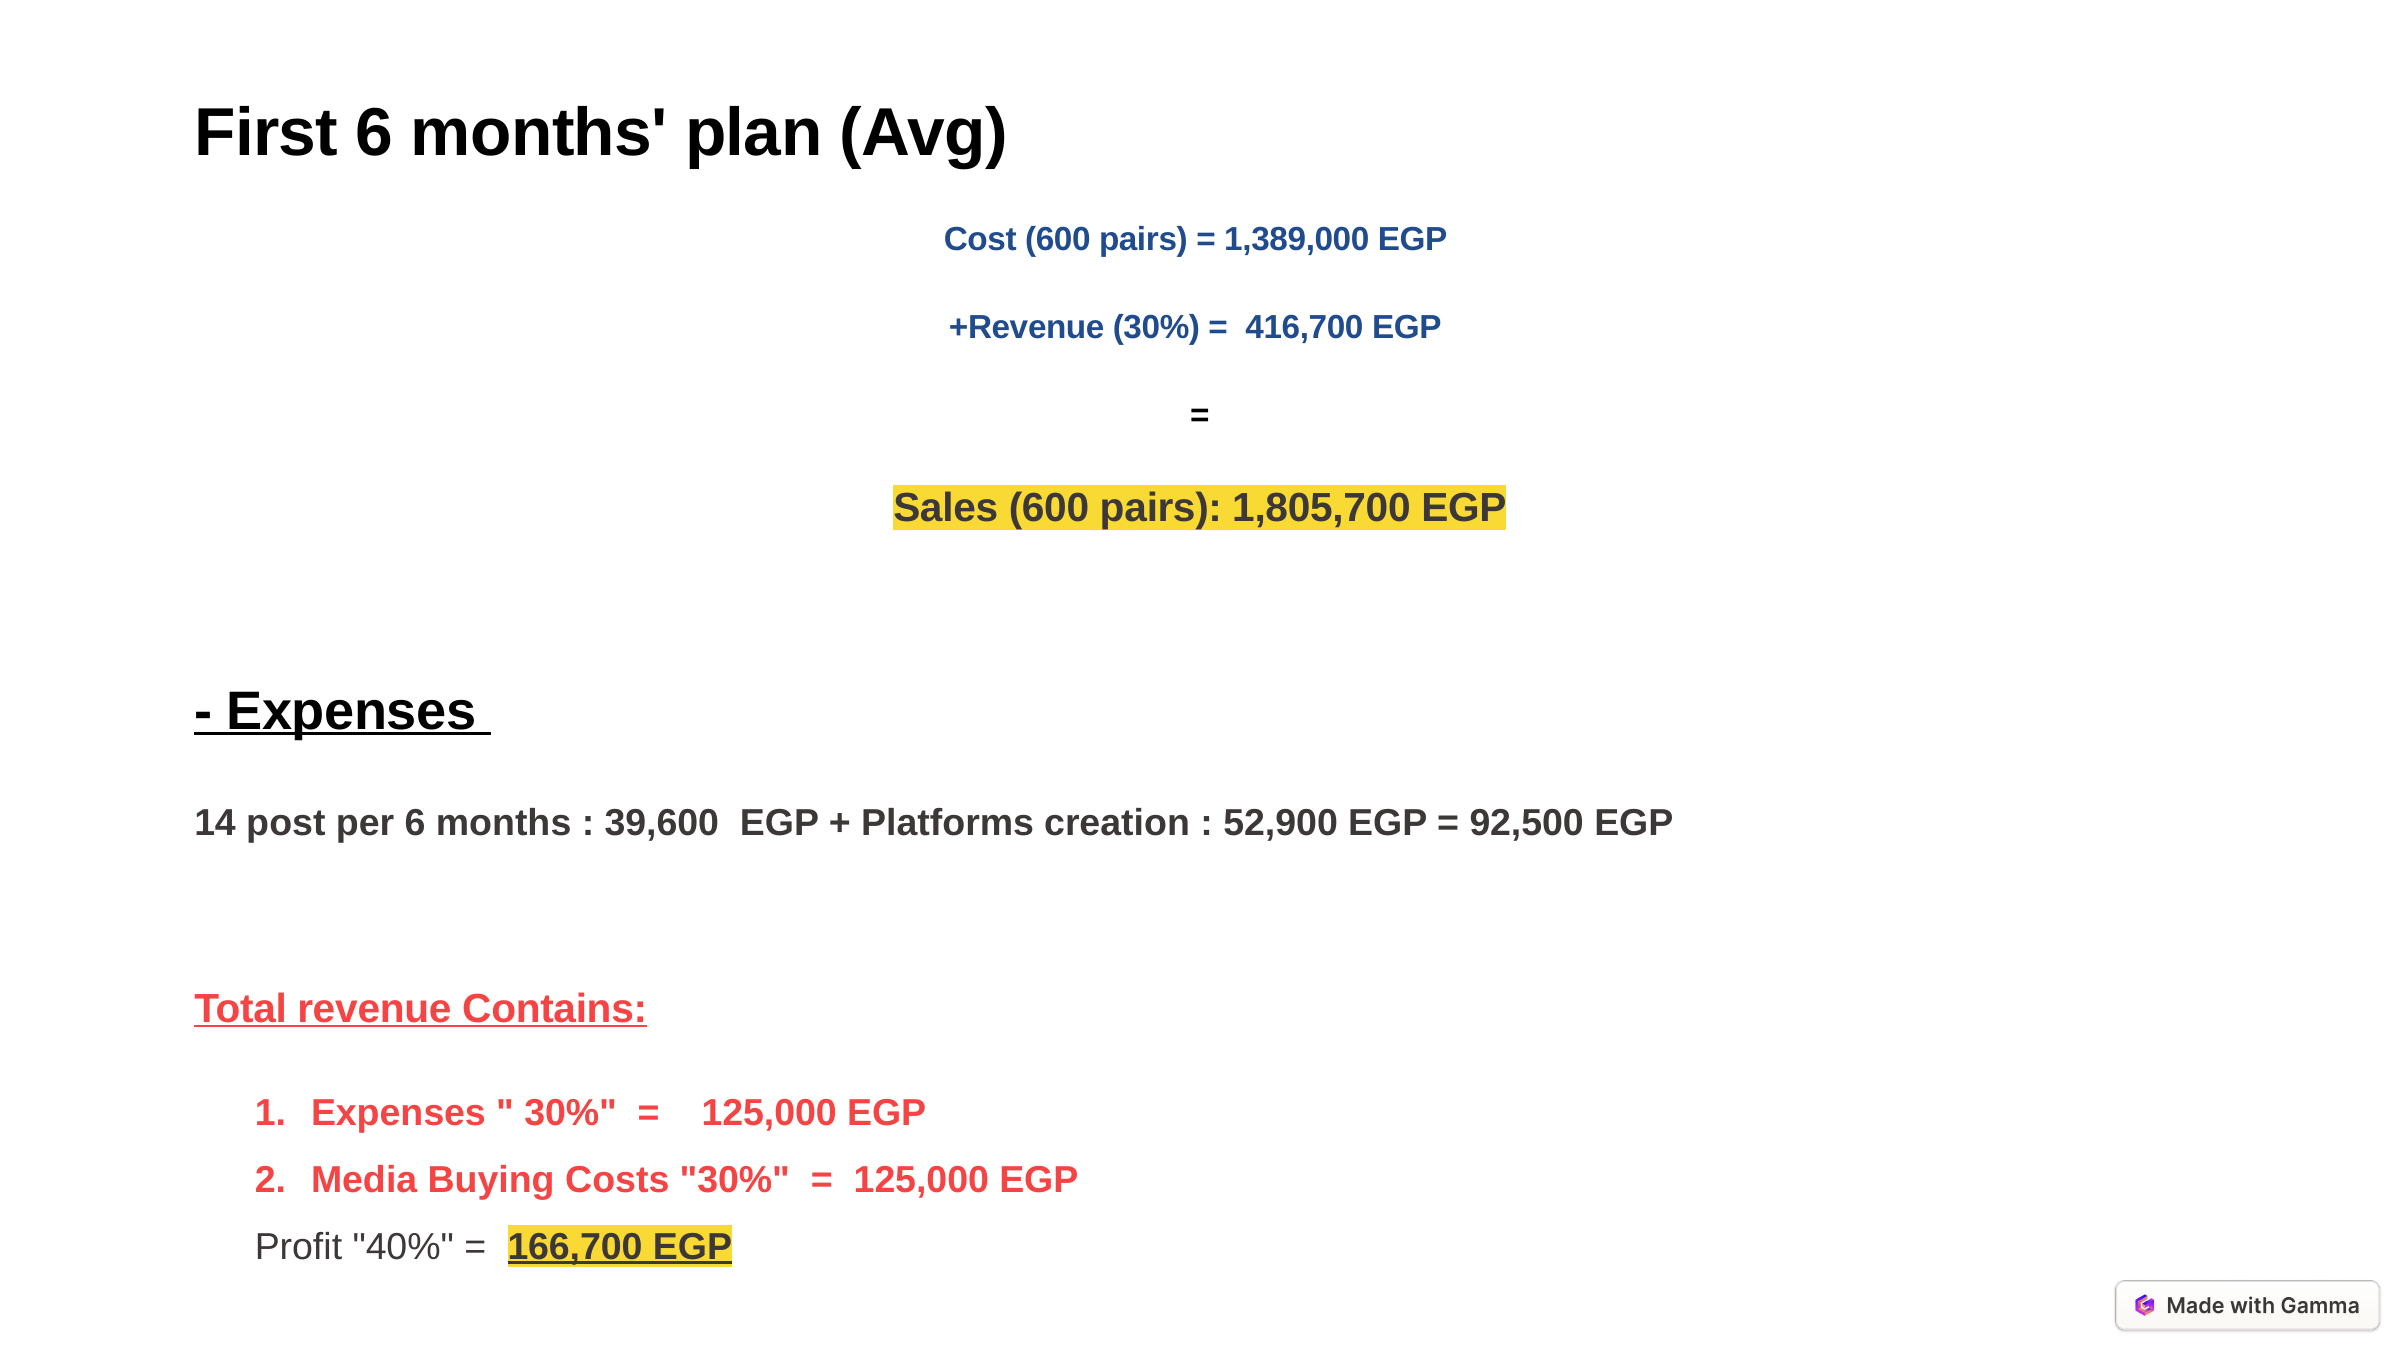

First 6 months' plan (Avg)
Cost (600 pairs) = 1,389,000 EGP
+Revenue (30%) =  416,700 EGP
=
Sales (600 pairs): 1,805,700 EGP

- Expenses
14 post per 6 months : 39,600  EGP + Platforms creation : 52,900 EGP = 92,500 EGP

Total revenue Contains:
Expenses " 30%"  =    125,000 EGP
Media Buying Costs "30%"  =  125,000 EGP
Profit "40%" =  166,700 EGP